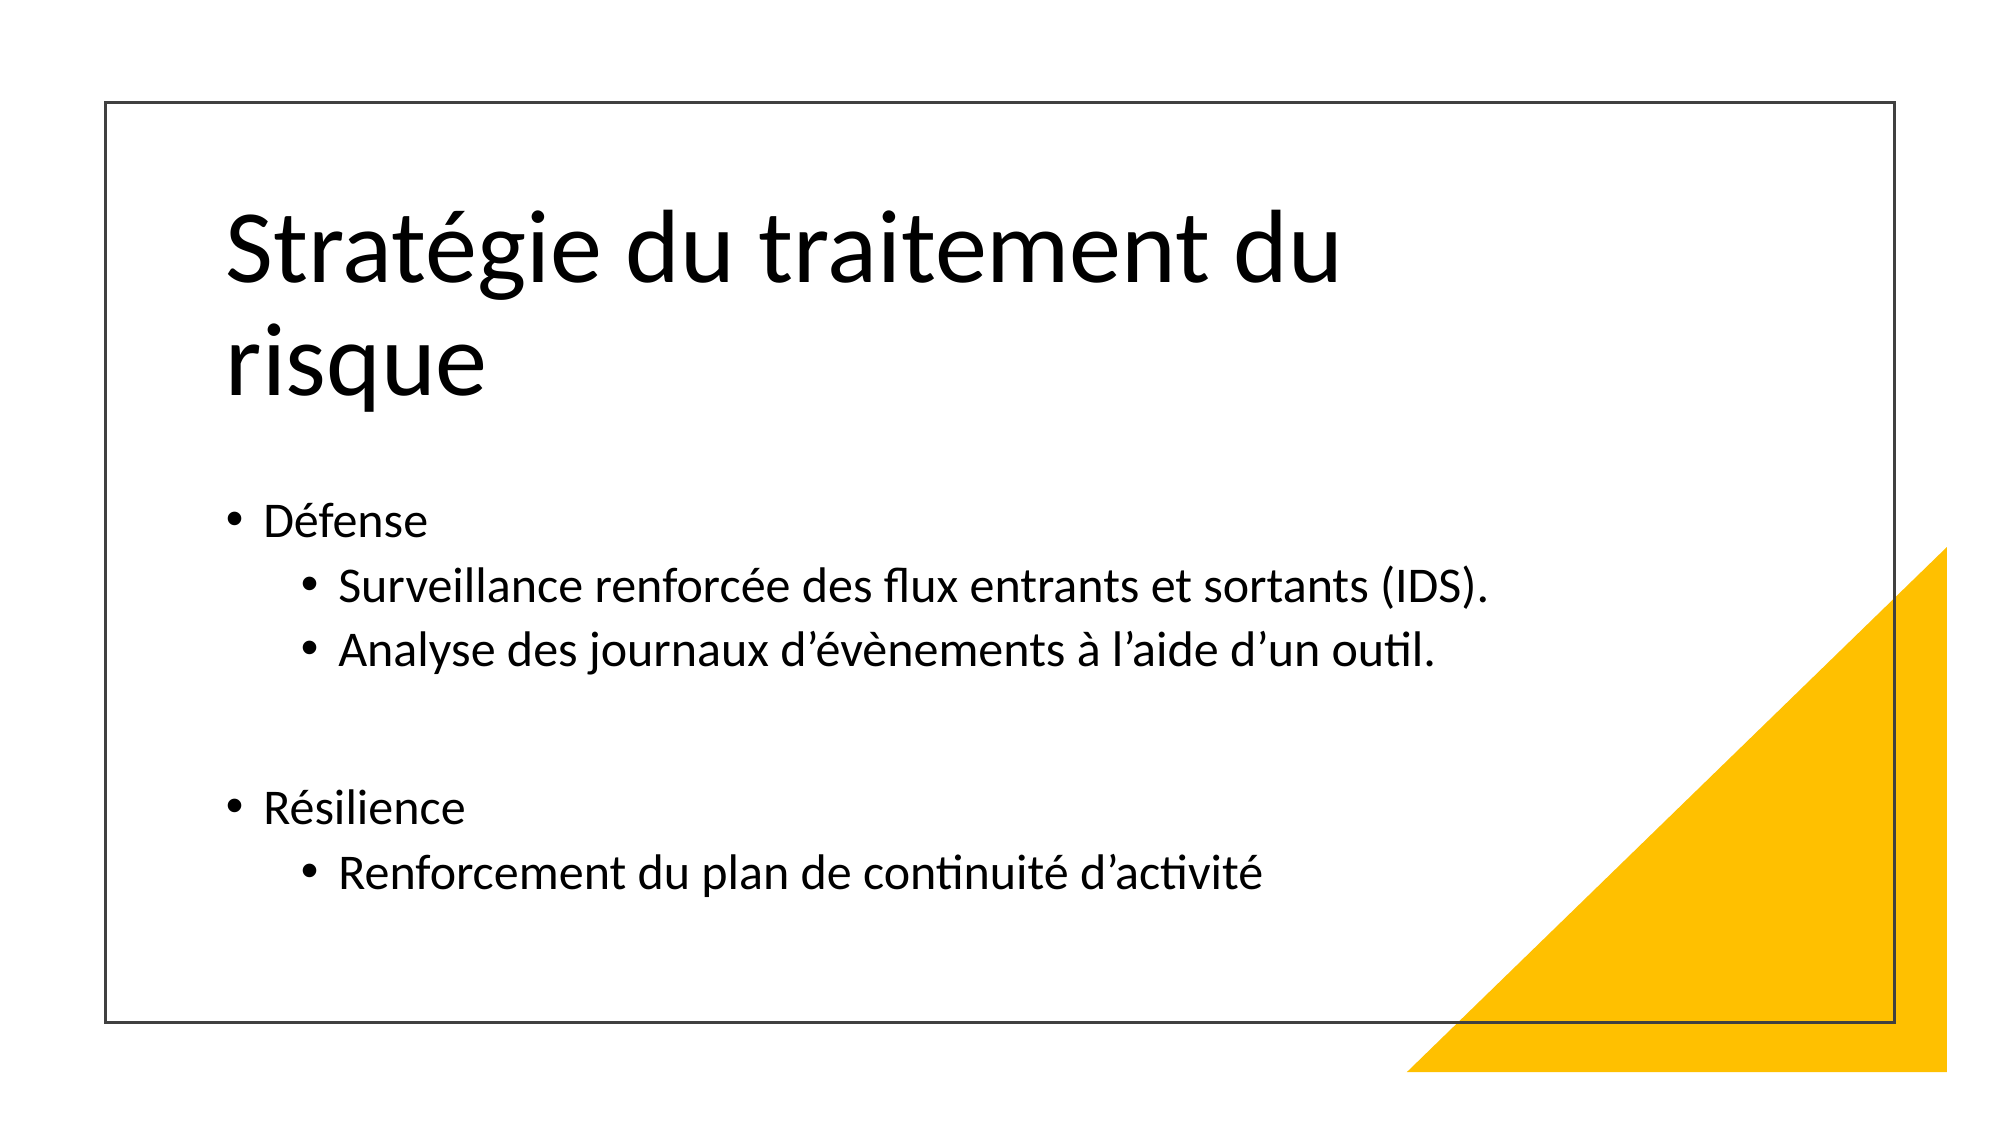

# Stratégie du traitement du risque
Défense
Surveillance renforcée des flux entrants et sortants (IDS).
Analyse des journaux d’évènements à l’aide d’un outil.

Résilience
Renforcement du plan de continuité d’activité